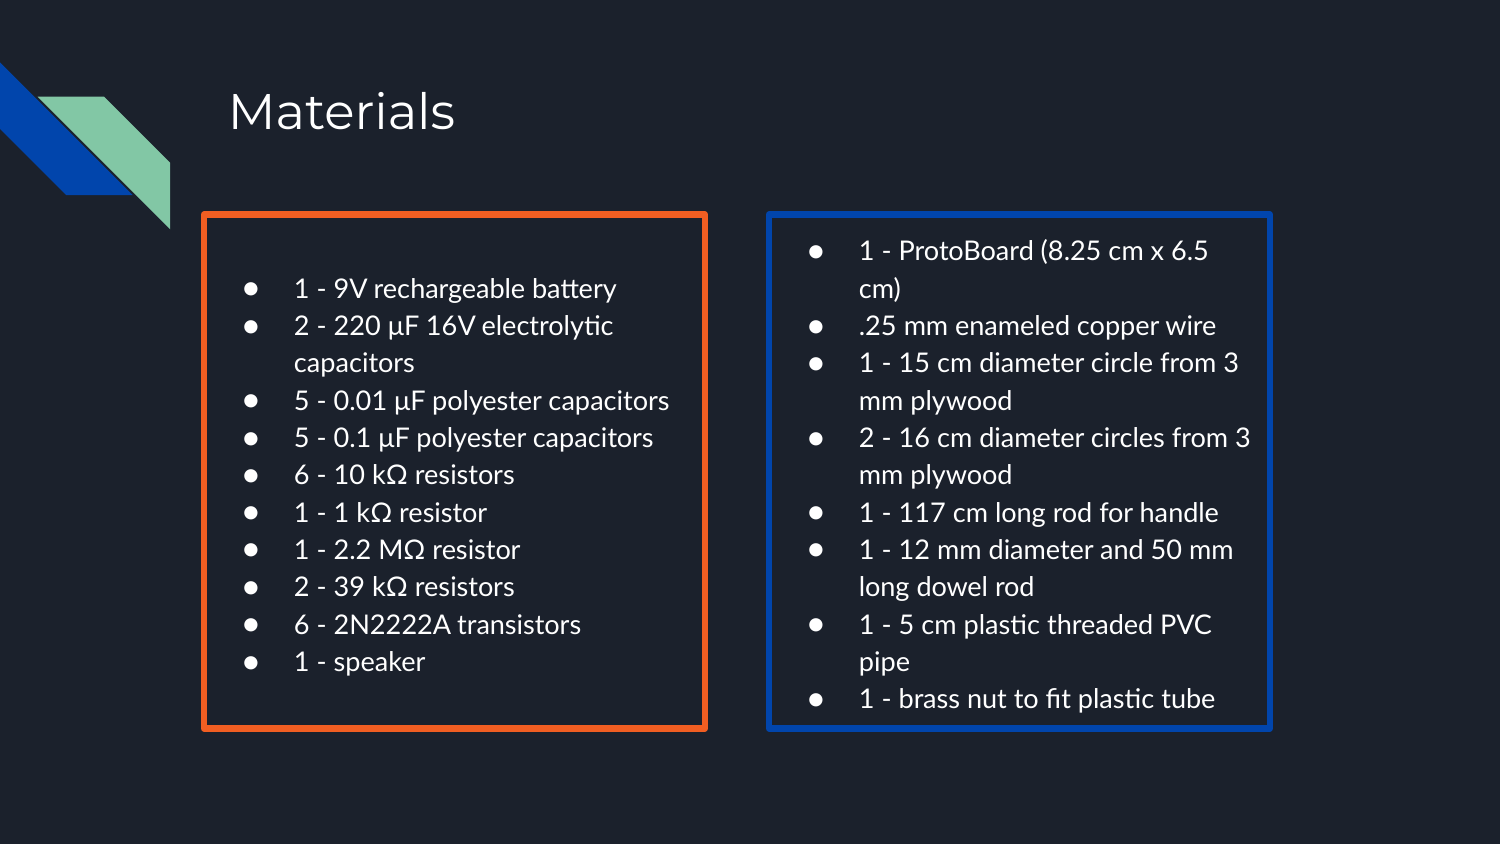

# Materials
1 - 9V rechargeable battery
2 - 220 μF 16V electrolytic capacitors
5 - 0.01 μF polyester capacitors
5 - 0.1 μF polyester capacitors
6 - 10 kΩ resistors
1 - 1 kΩ resistor
1 - 2.2 MΩ resistor
2 - 39 kΩ resistors
6 - 2N2222A transistors
1 - speaker
1 - ProtoBoard (8.25 cm x 6.5 cm)
.25 mm enameled copper wire
1 - 15 cm diameter circle from 3 mm plywood
2 - 16 cm diameter circles from 3 mm plywood
1 - 117 cm long rod for handle
1 - 12 mm diameter and 50 mm long dowel rod
1 - 5 cm plastic threaded PVC pipe
1 - brass nut to fit plastic tube